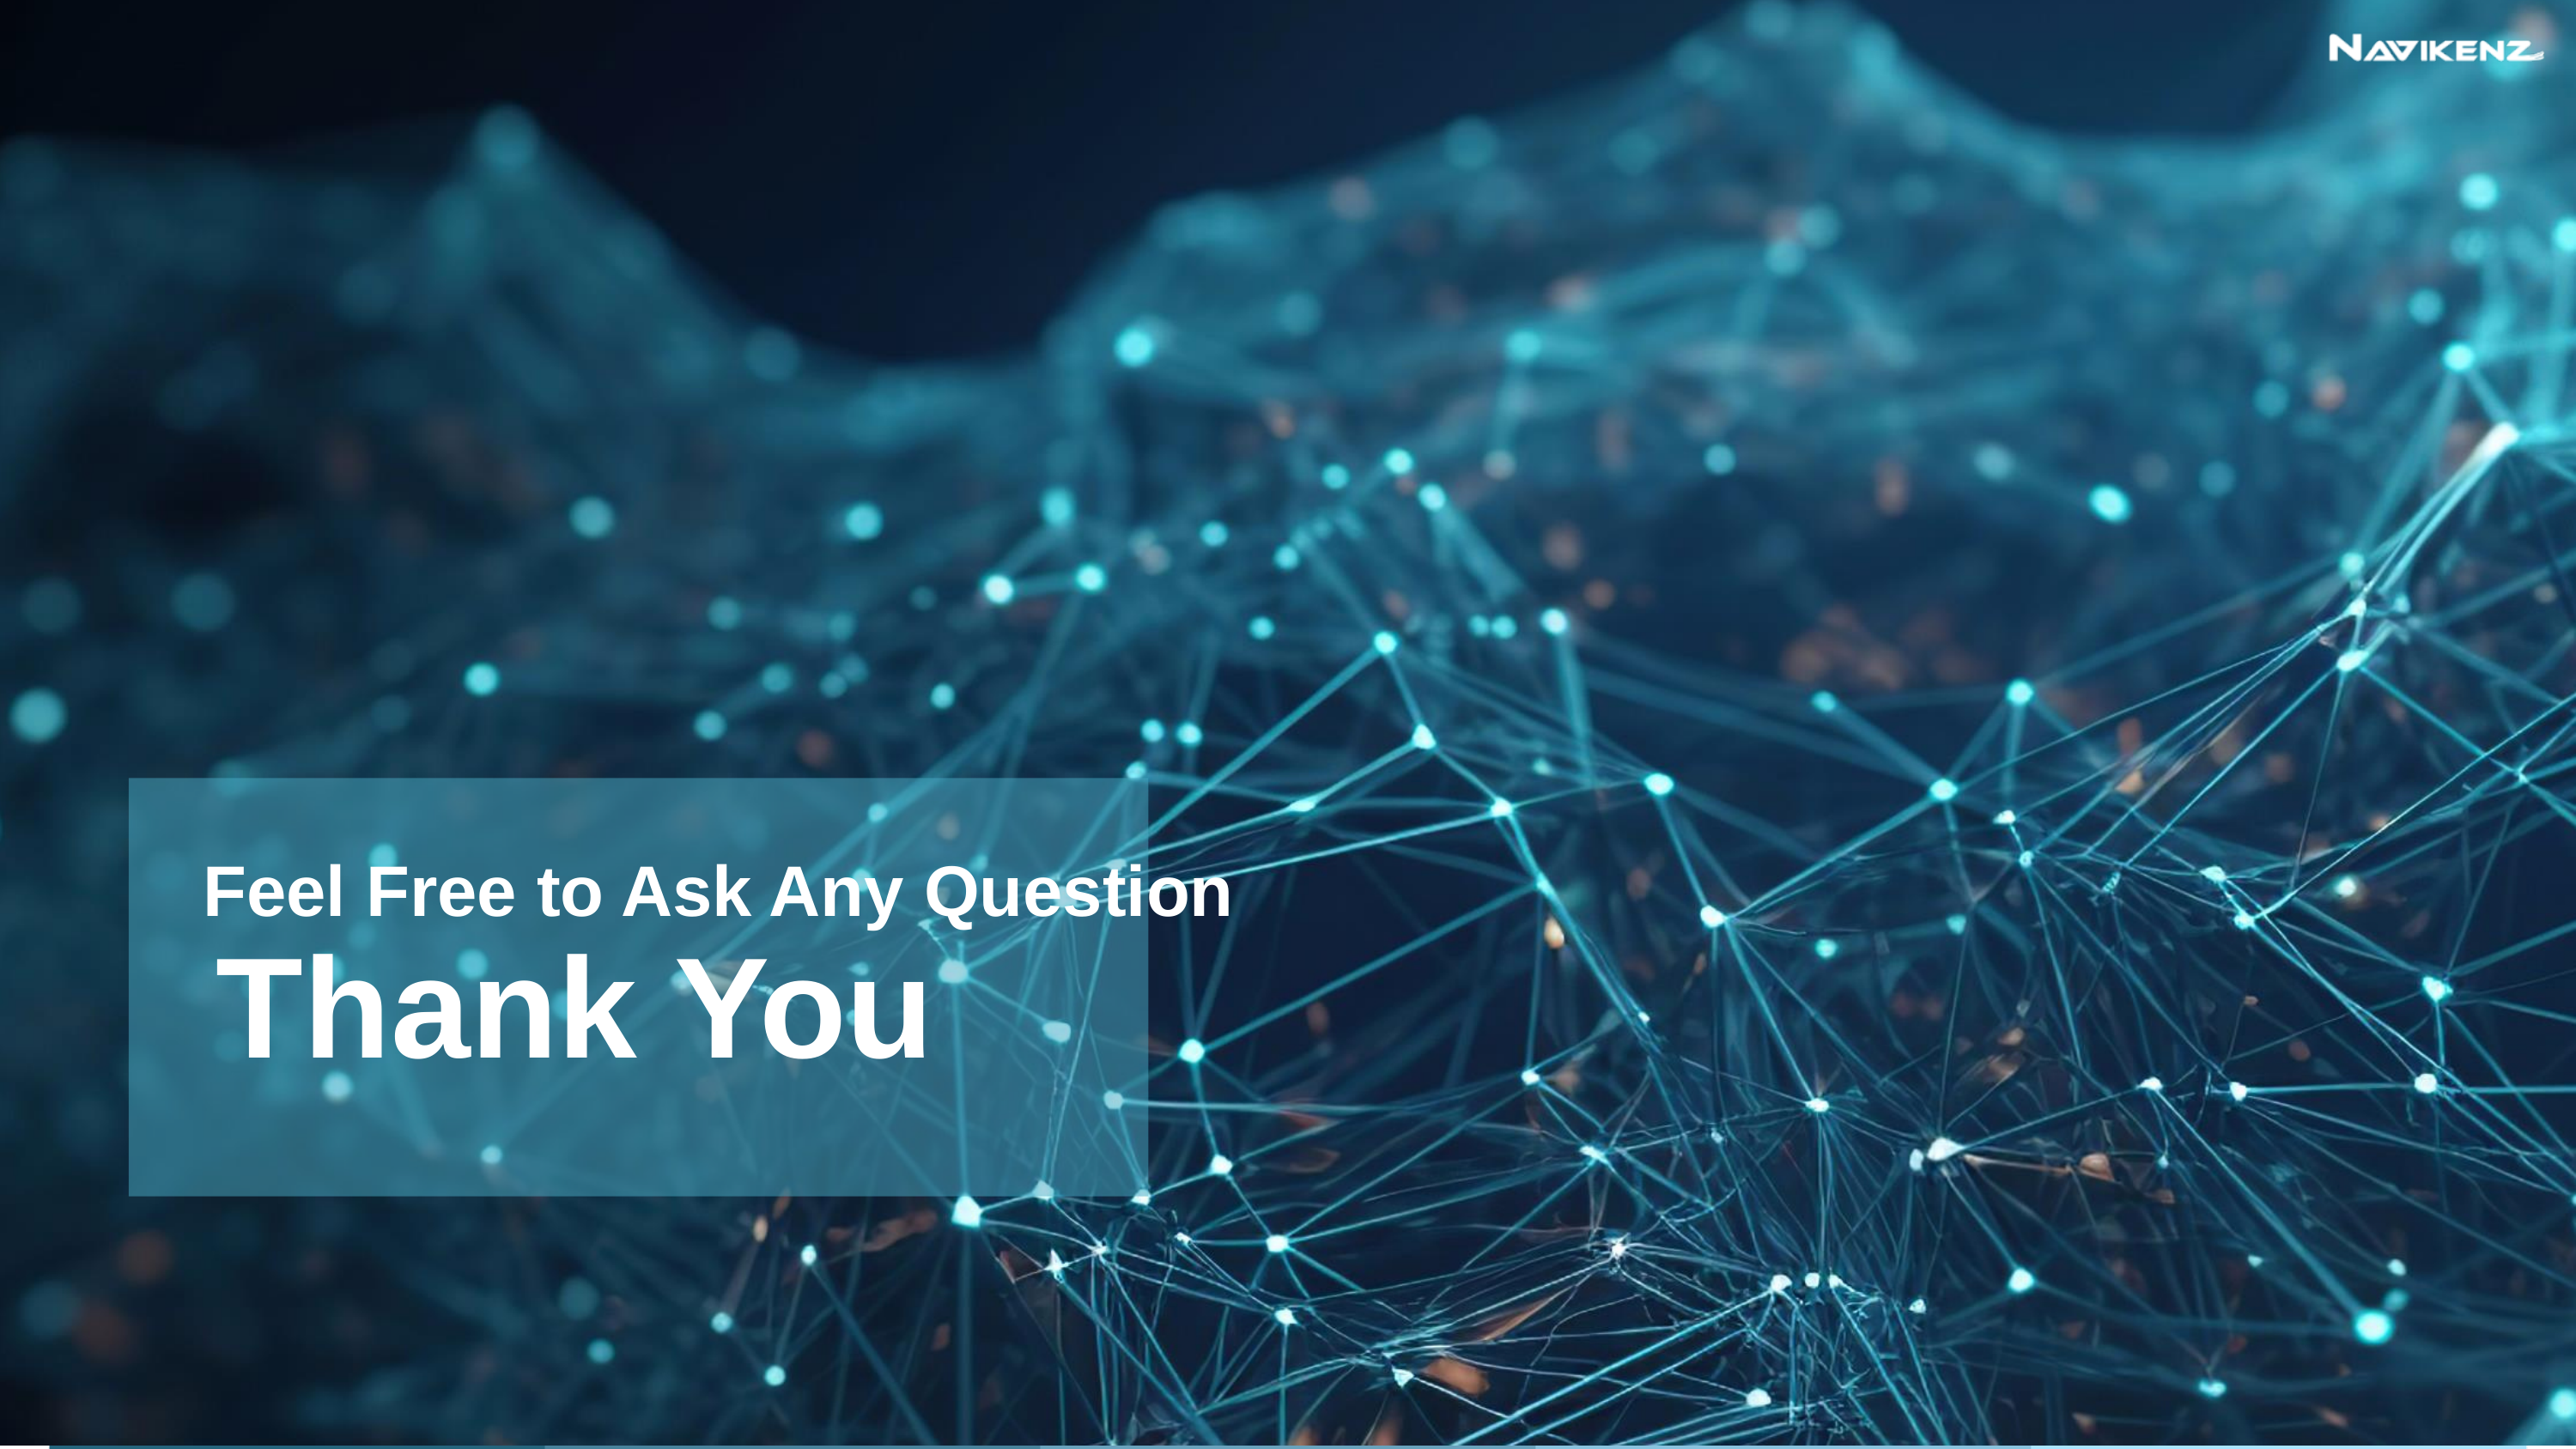

Feel Free to Ask Any Question

Thank You